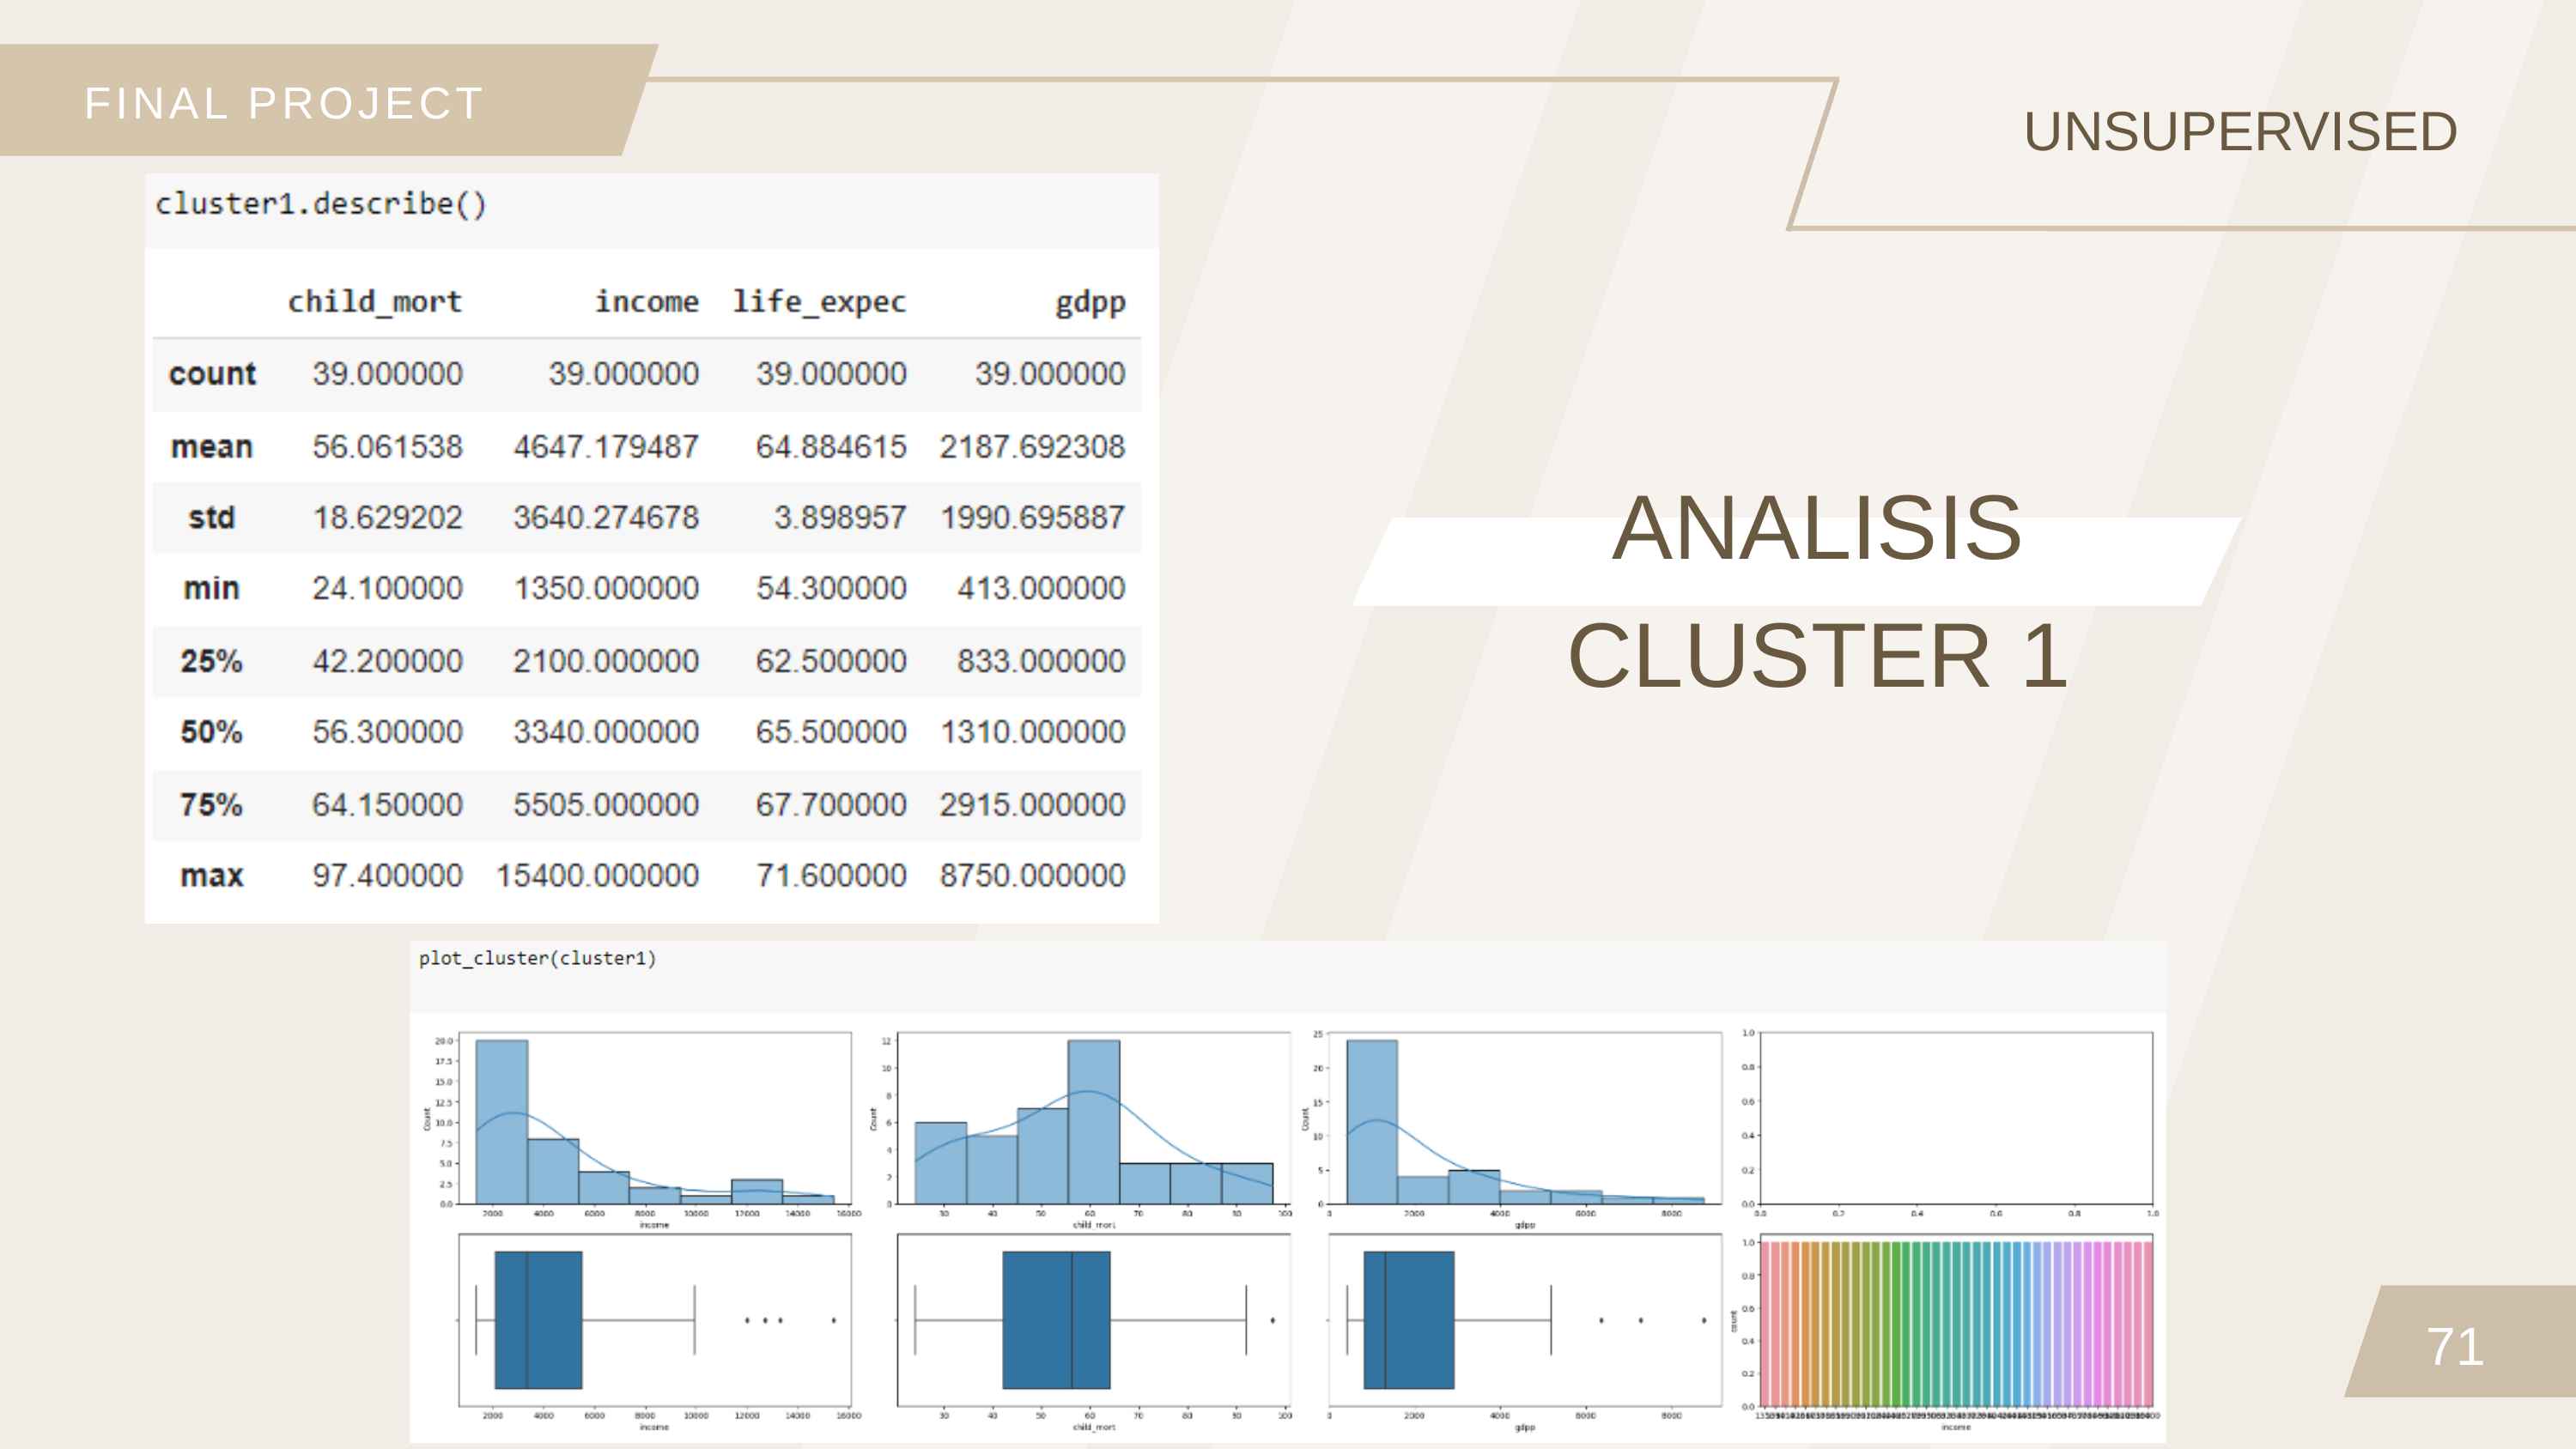

FINAL PROJECT

UNSUPERVISED

ANALISIS CLUSTER 1

71